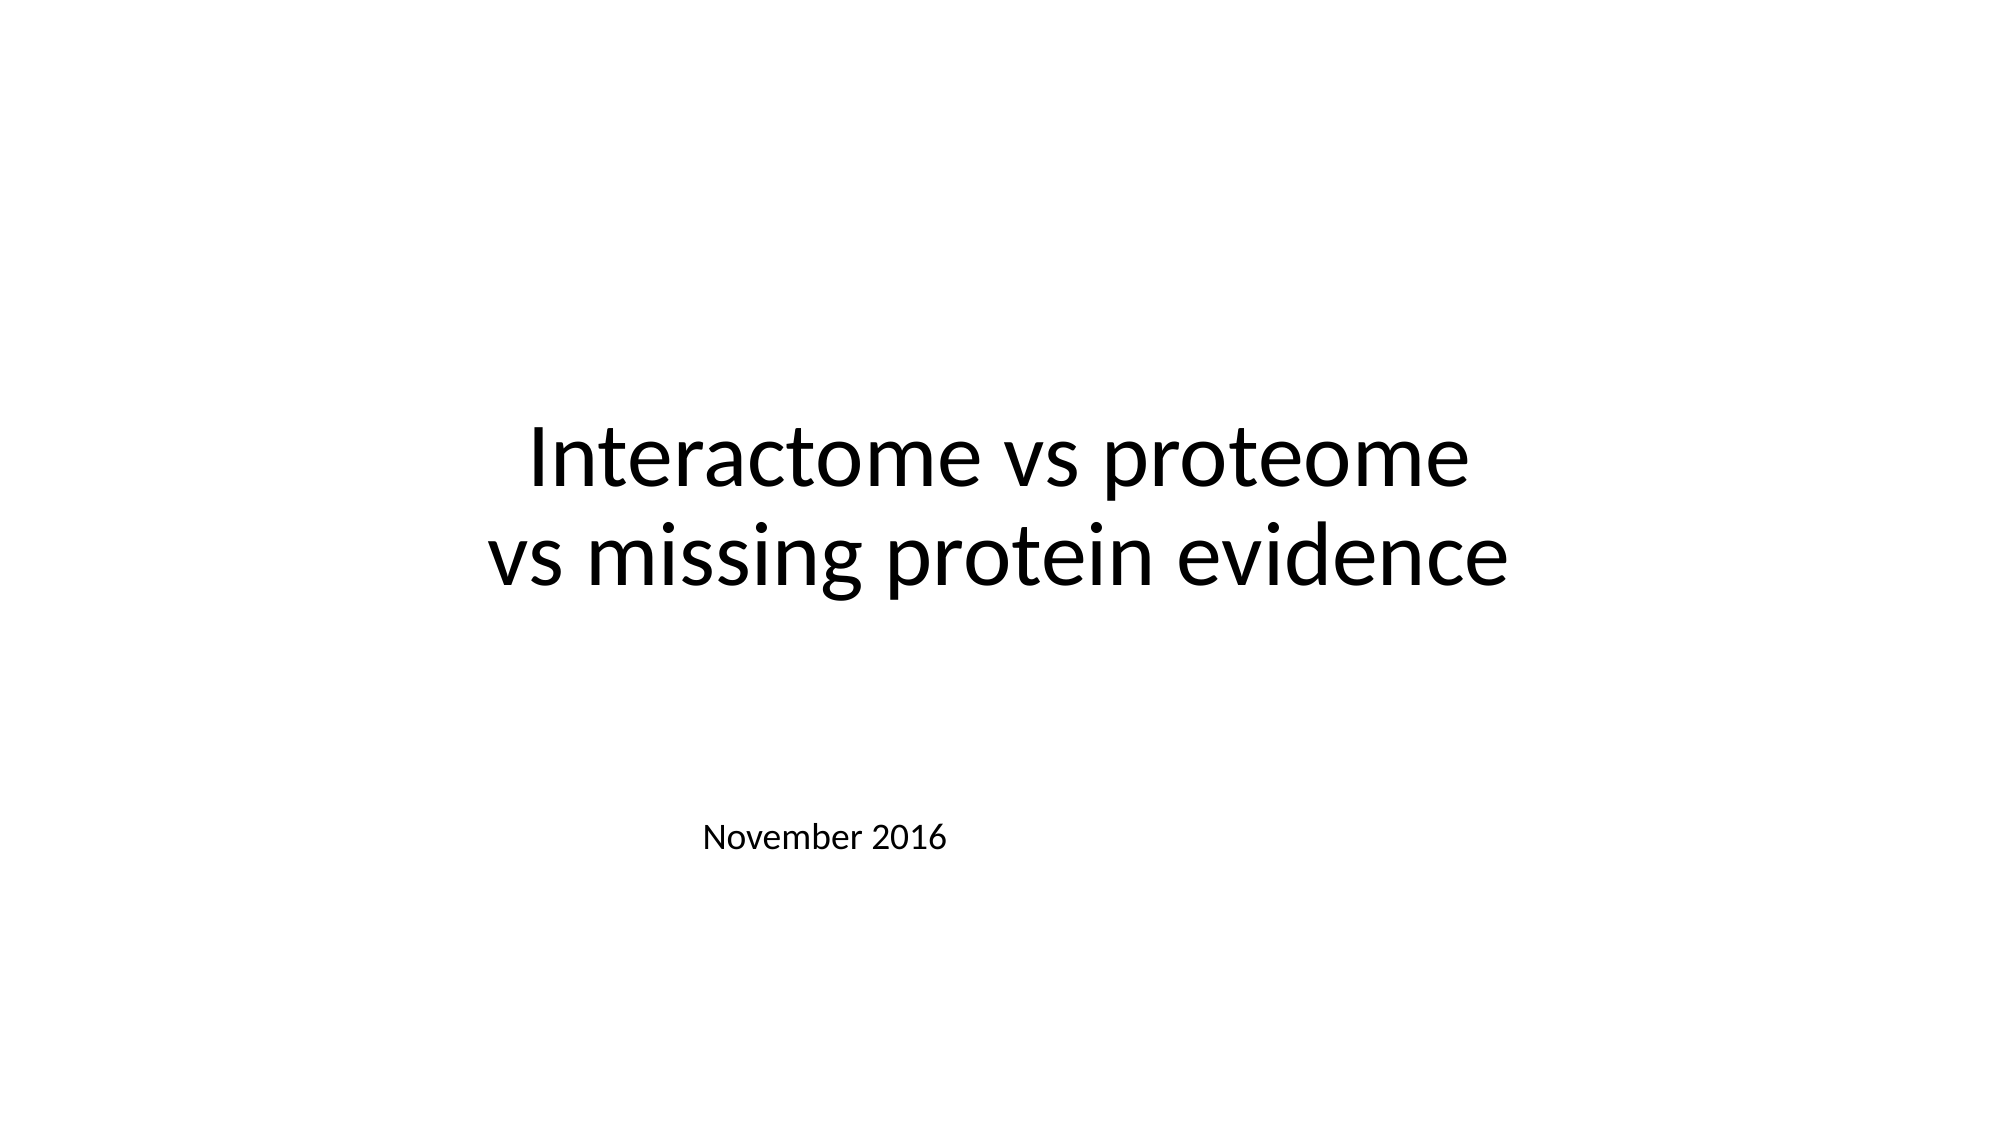

# Interactome vs proteome vs missing protein evidence
November 2016